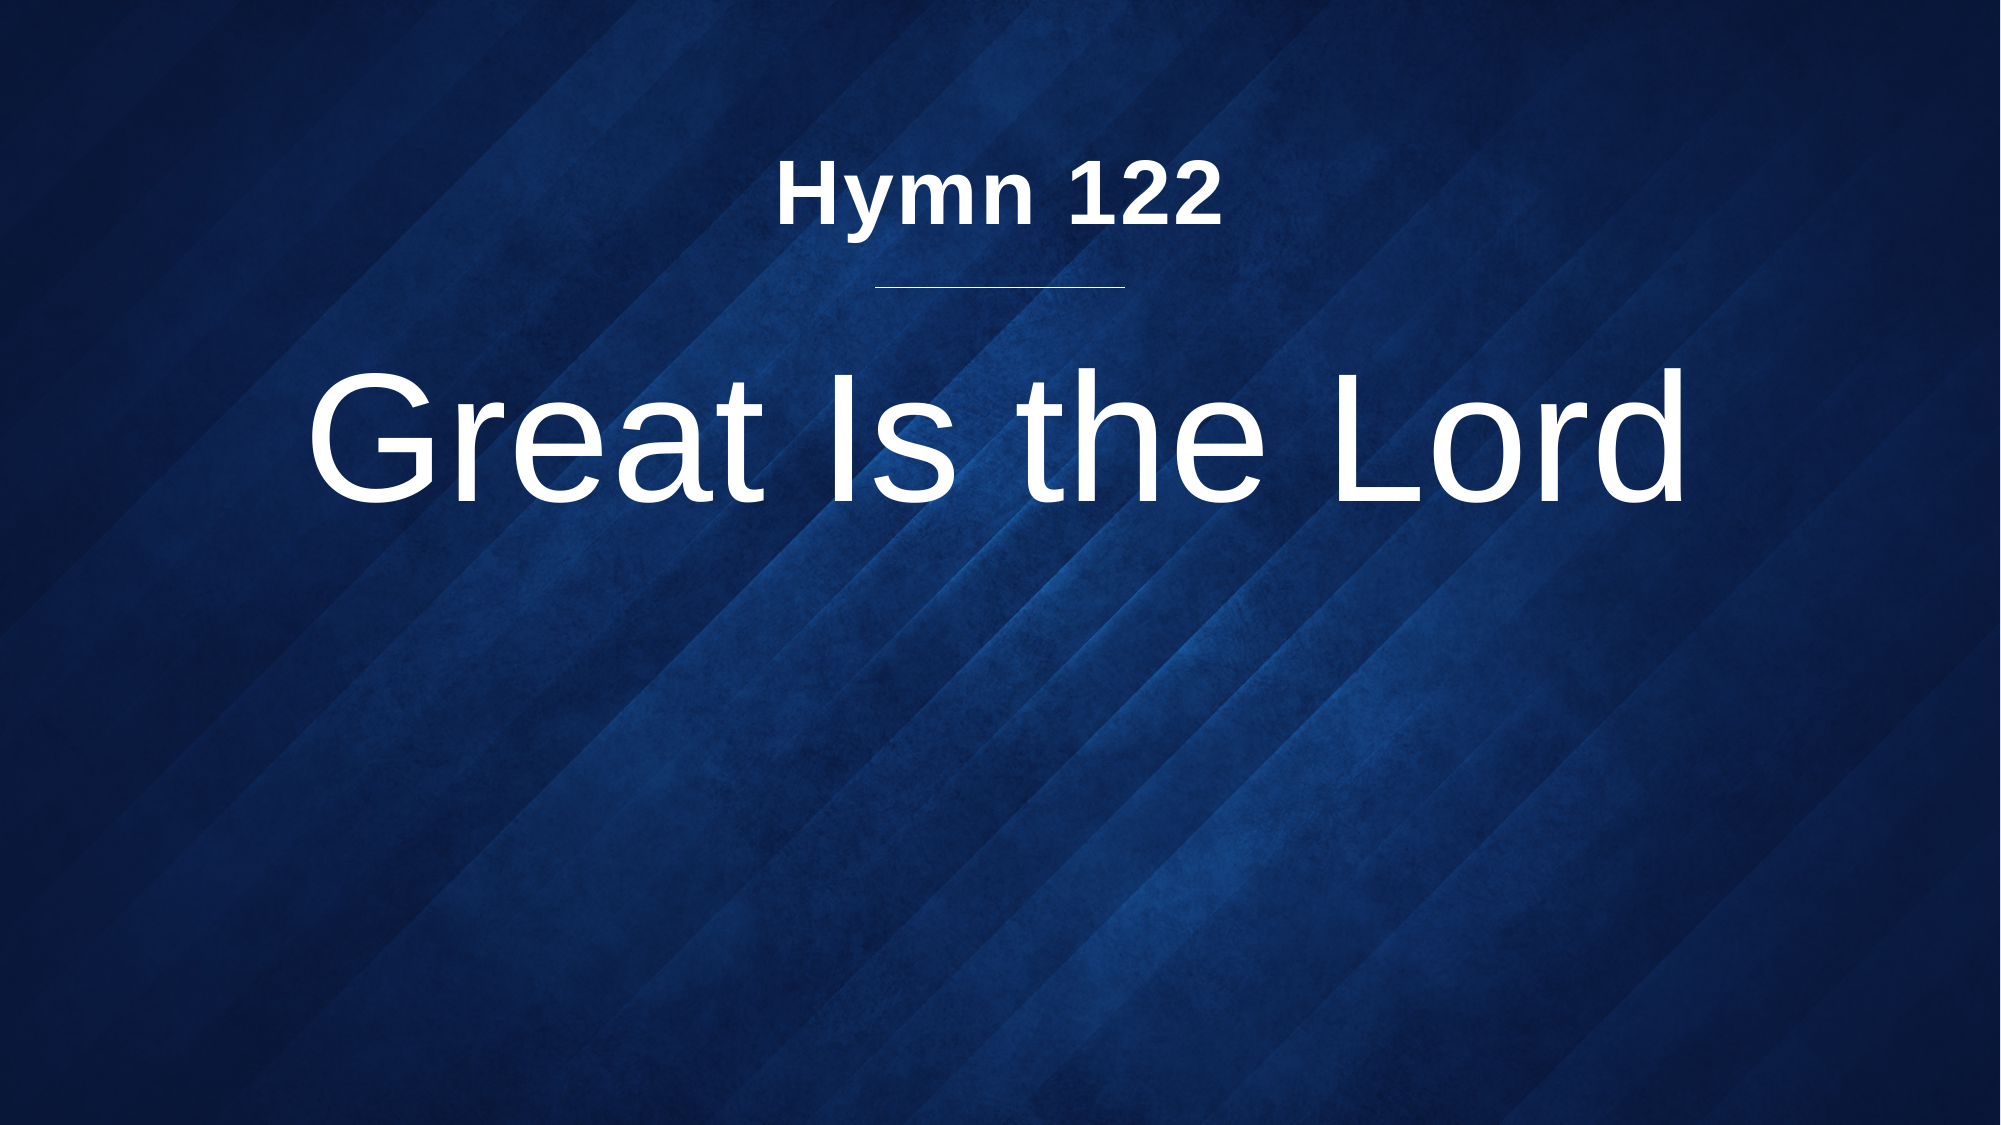

Hymn 122
# Great Is the Lord